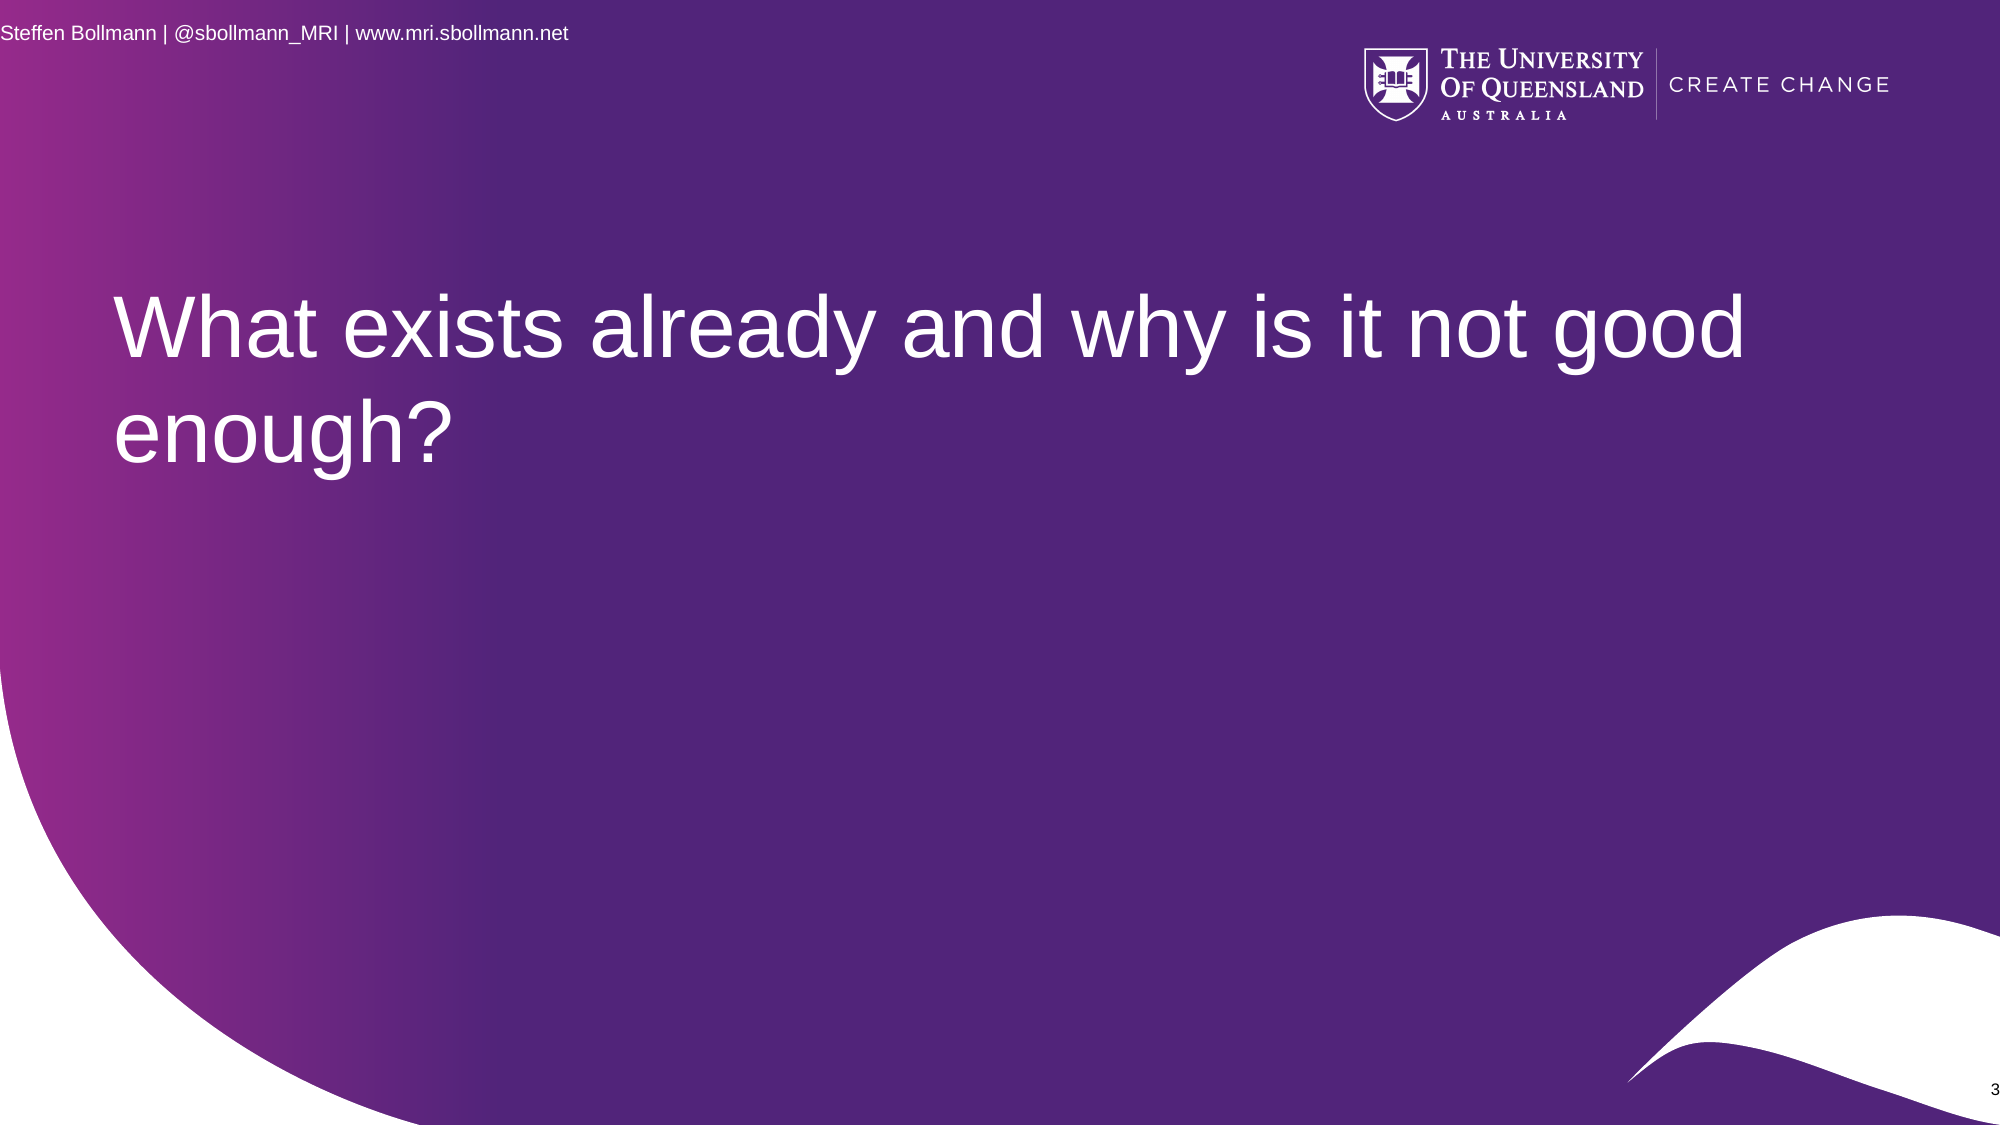

Steffen Bollmann | @sbollmann_MRI | www.mri.sbollmann.net
# What exists already and why is it not good enough?

3